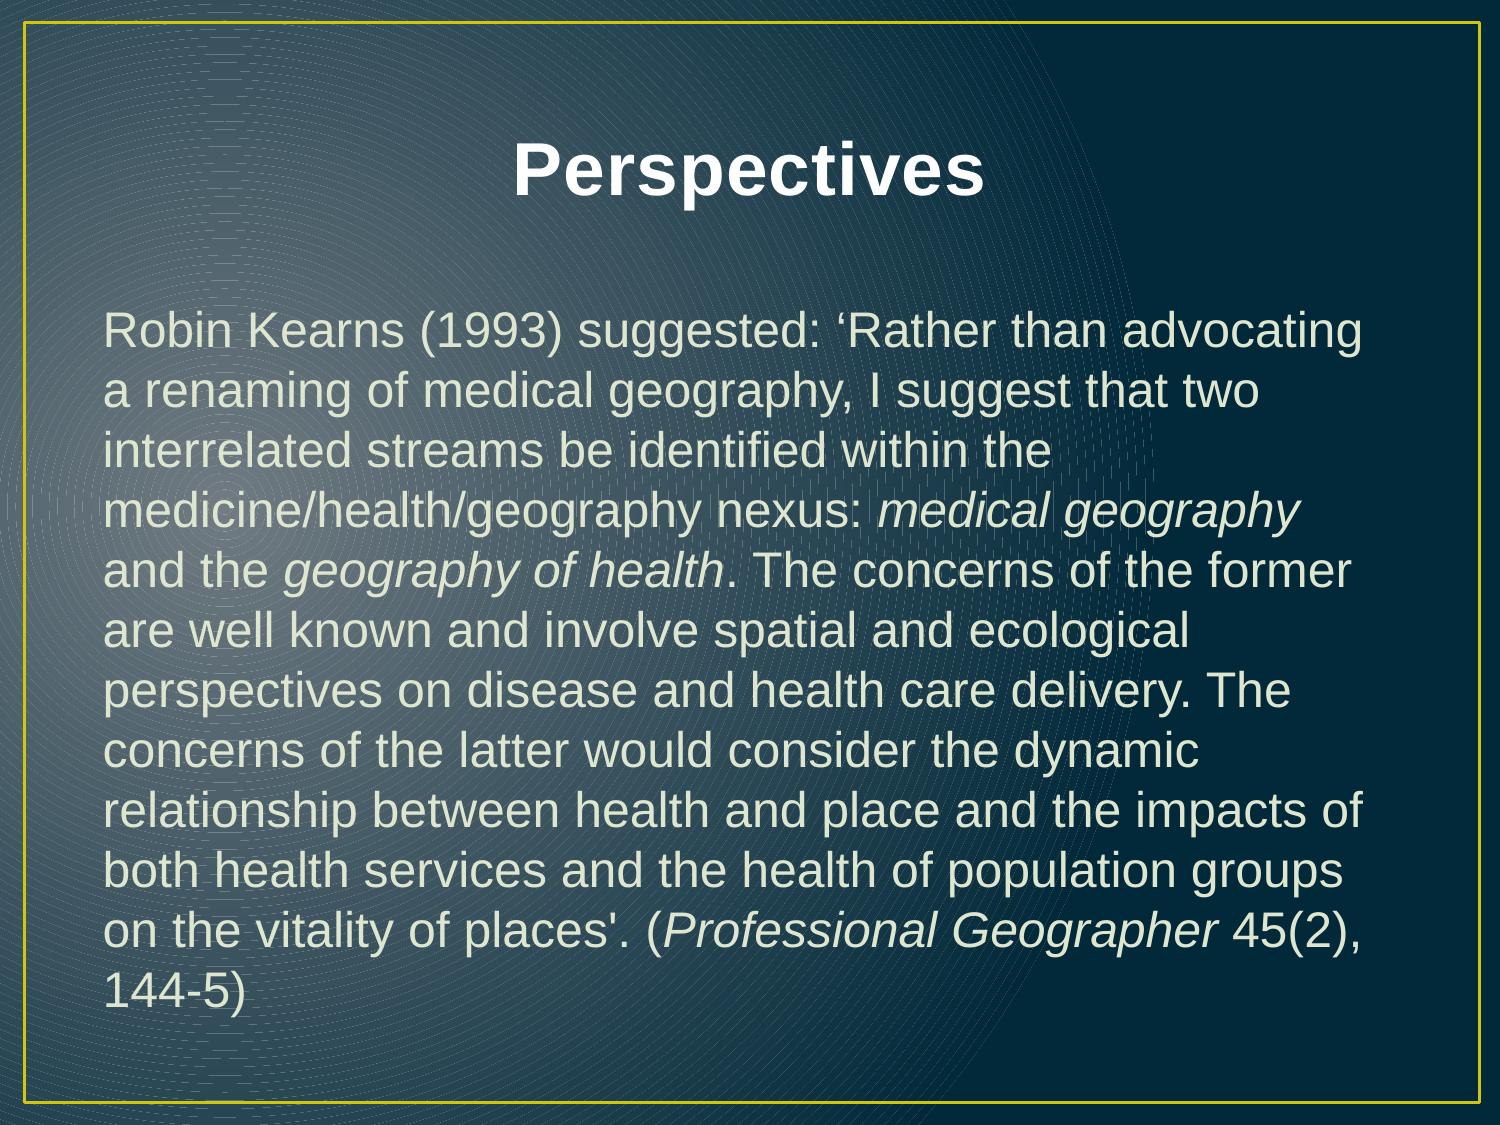

# Perspectives
Robin Kearns (1993) suggested: ‘Rather than advocating a renaming of medical geography, I suggest that two interrelated streams be identified within the medicine/health/geography nexus: medical geography and the geography of health. The concerns of the former are well known and involve spatial and ecological perspectives on disease and health care delivery. The concerns of the latter would consider the dynamic relationship between health and place and the impacts of both health services and the health of population groups on the vitality of places'. (Professional Geographer 45(2), 144-5)